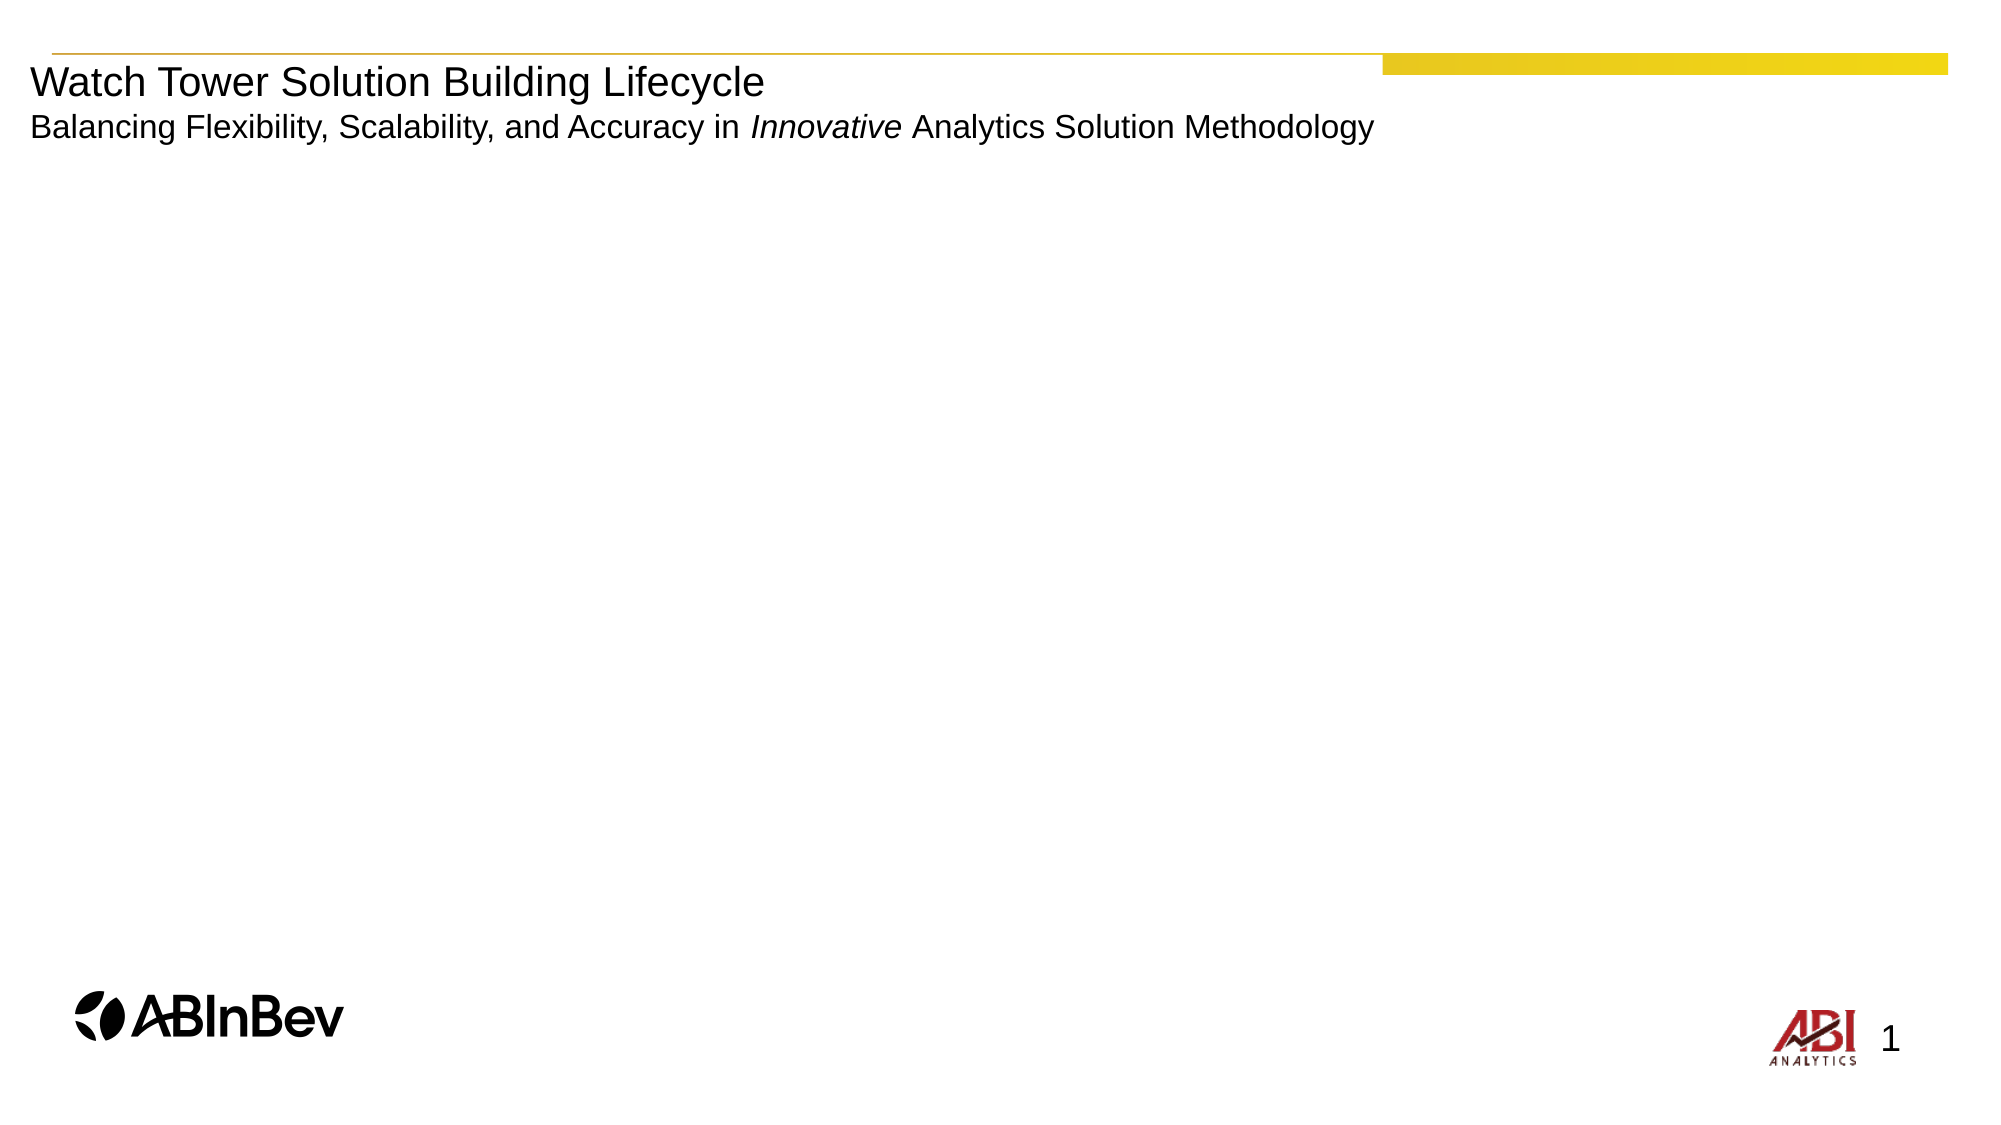

Watch Tower Solution Building Lifecycle
Balancing Flexibility, Scalability, and Accuracy in Innovative Analytics Solution Methodology
1